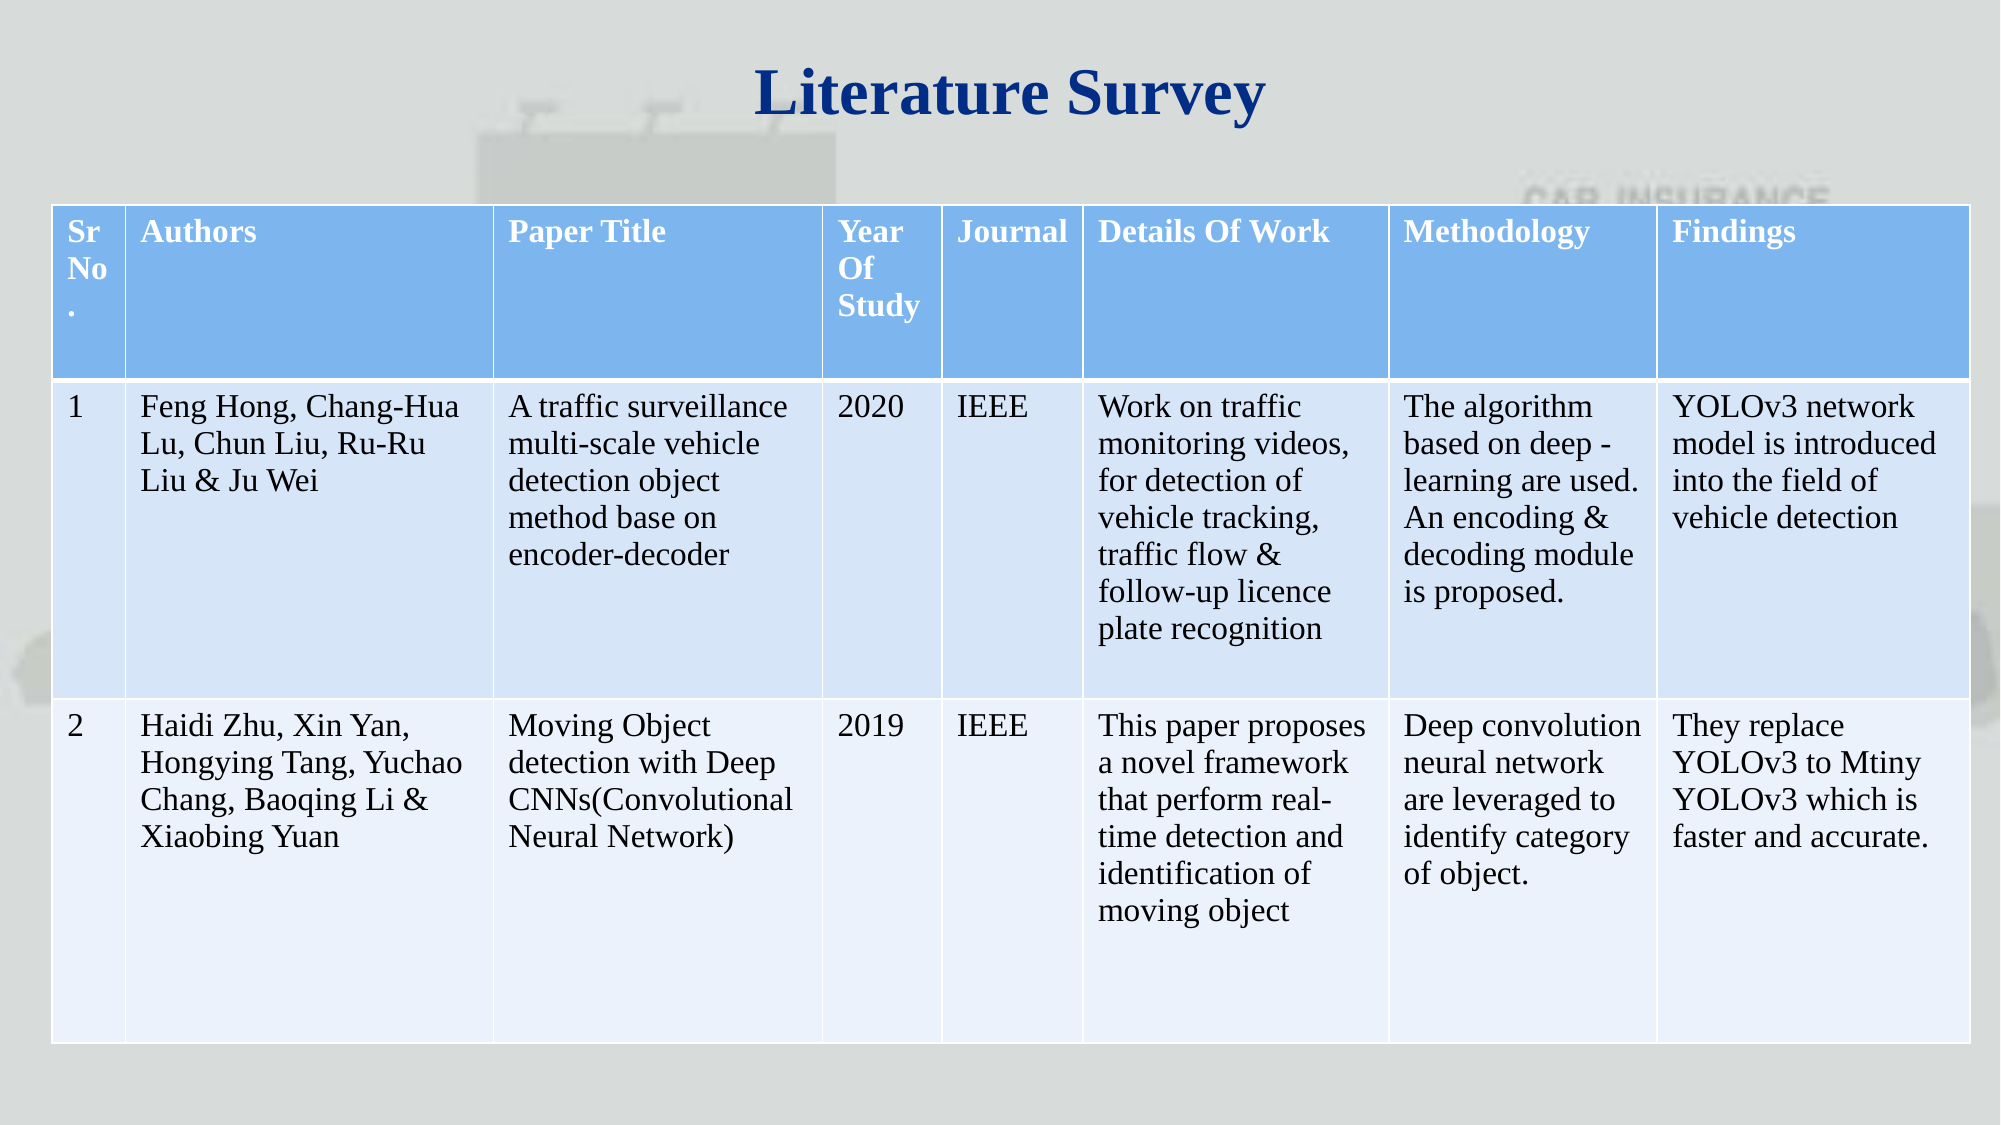

Literature Survey
| Sr No. | Authors | Paper Title | Year Of Study | Journal | Details Of Work | Methodology | Findings |
| --- | --- | --- | --- | --- | --- | --- | --- |
| 1 | Feng Hong, Chang-Hua Lu, Chun Liu, Ru-Ru Liu & Ju Wei | A traffic surveillance multi-scale vehicle detection object method base on encoder-decoder | 2020 | IEEE | Work on traffic monitoring videos, for detection of vehicle tracking, traffic flow & follow-up licence plate recognition | The algorithm based on deep -learning are used. An encoding & decoding module is proposed. | YOLOv3 network model is introduced into the field of vehicle detection |
| 2 | Haidi Zhu, Xin Yan, Hongying Tang, Yuchao Chang, Baoqing Li & Xiaobing Yuan | Moving Object detection with Deep CNNs(Convolutional Neural Network) | 2019 | IEEE | This paper proposes a novel framework that perform real-time detection and identification of moving object | Deep convolution neural network are leveraged to identify category of object. | They replace YOLOv3 to Mtiny YOLOv3 which is faster and accurate. |